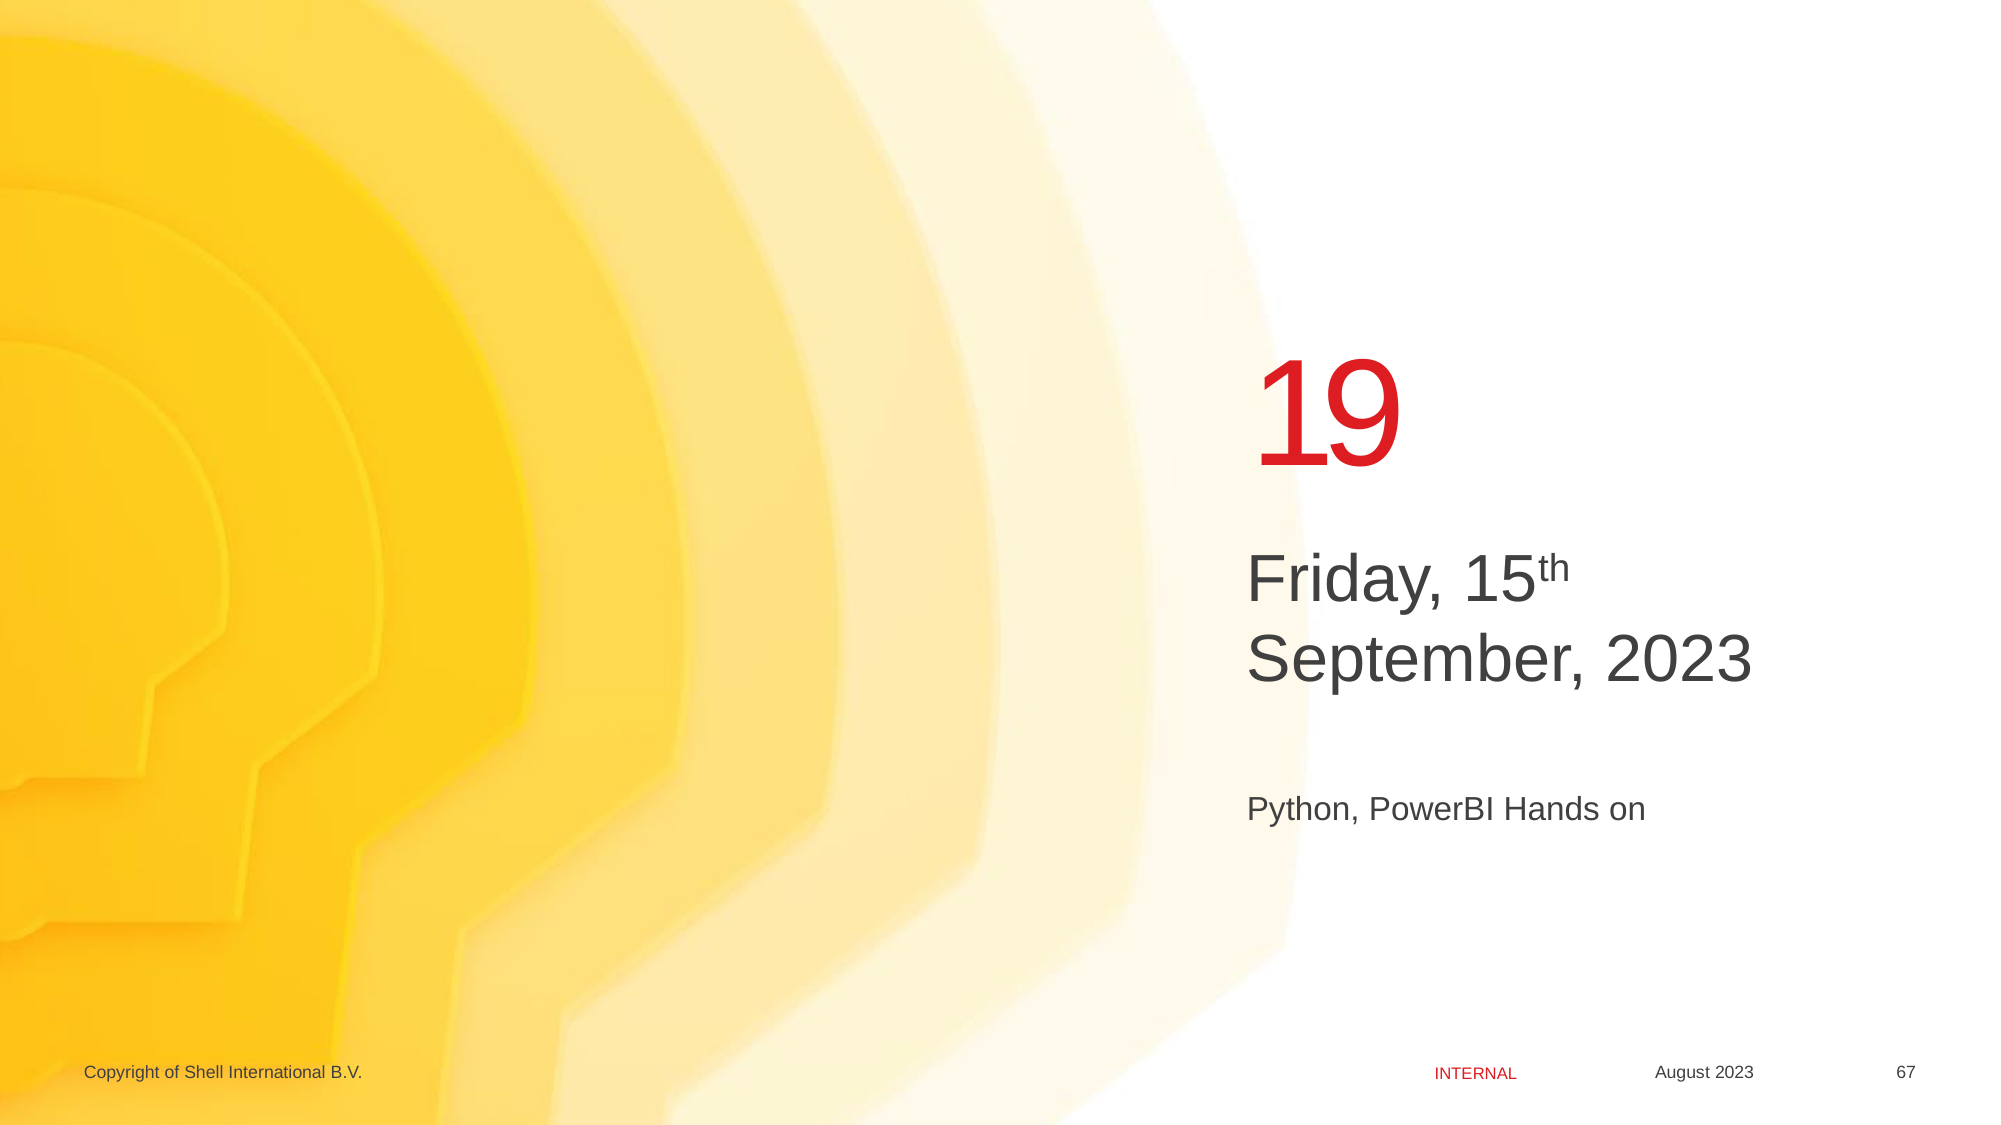

19
Friday, 15th September, 2023
# Python, PowerBI Hands on

67
August 2023